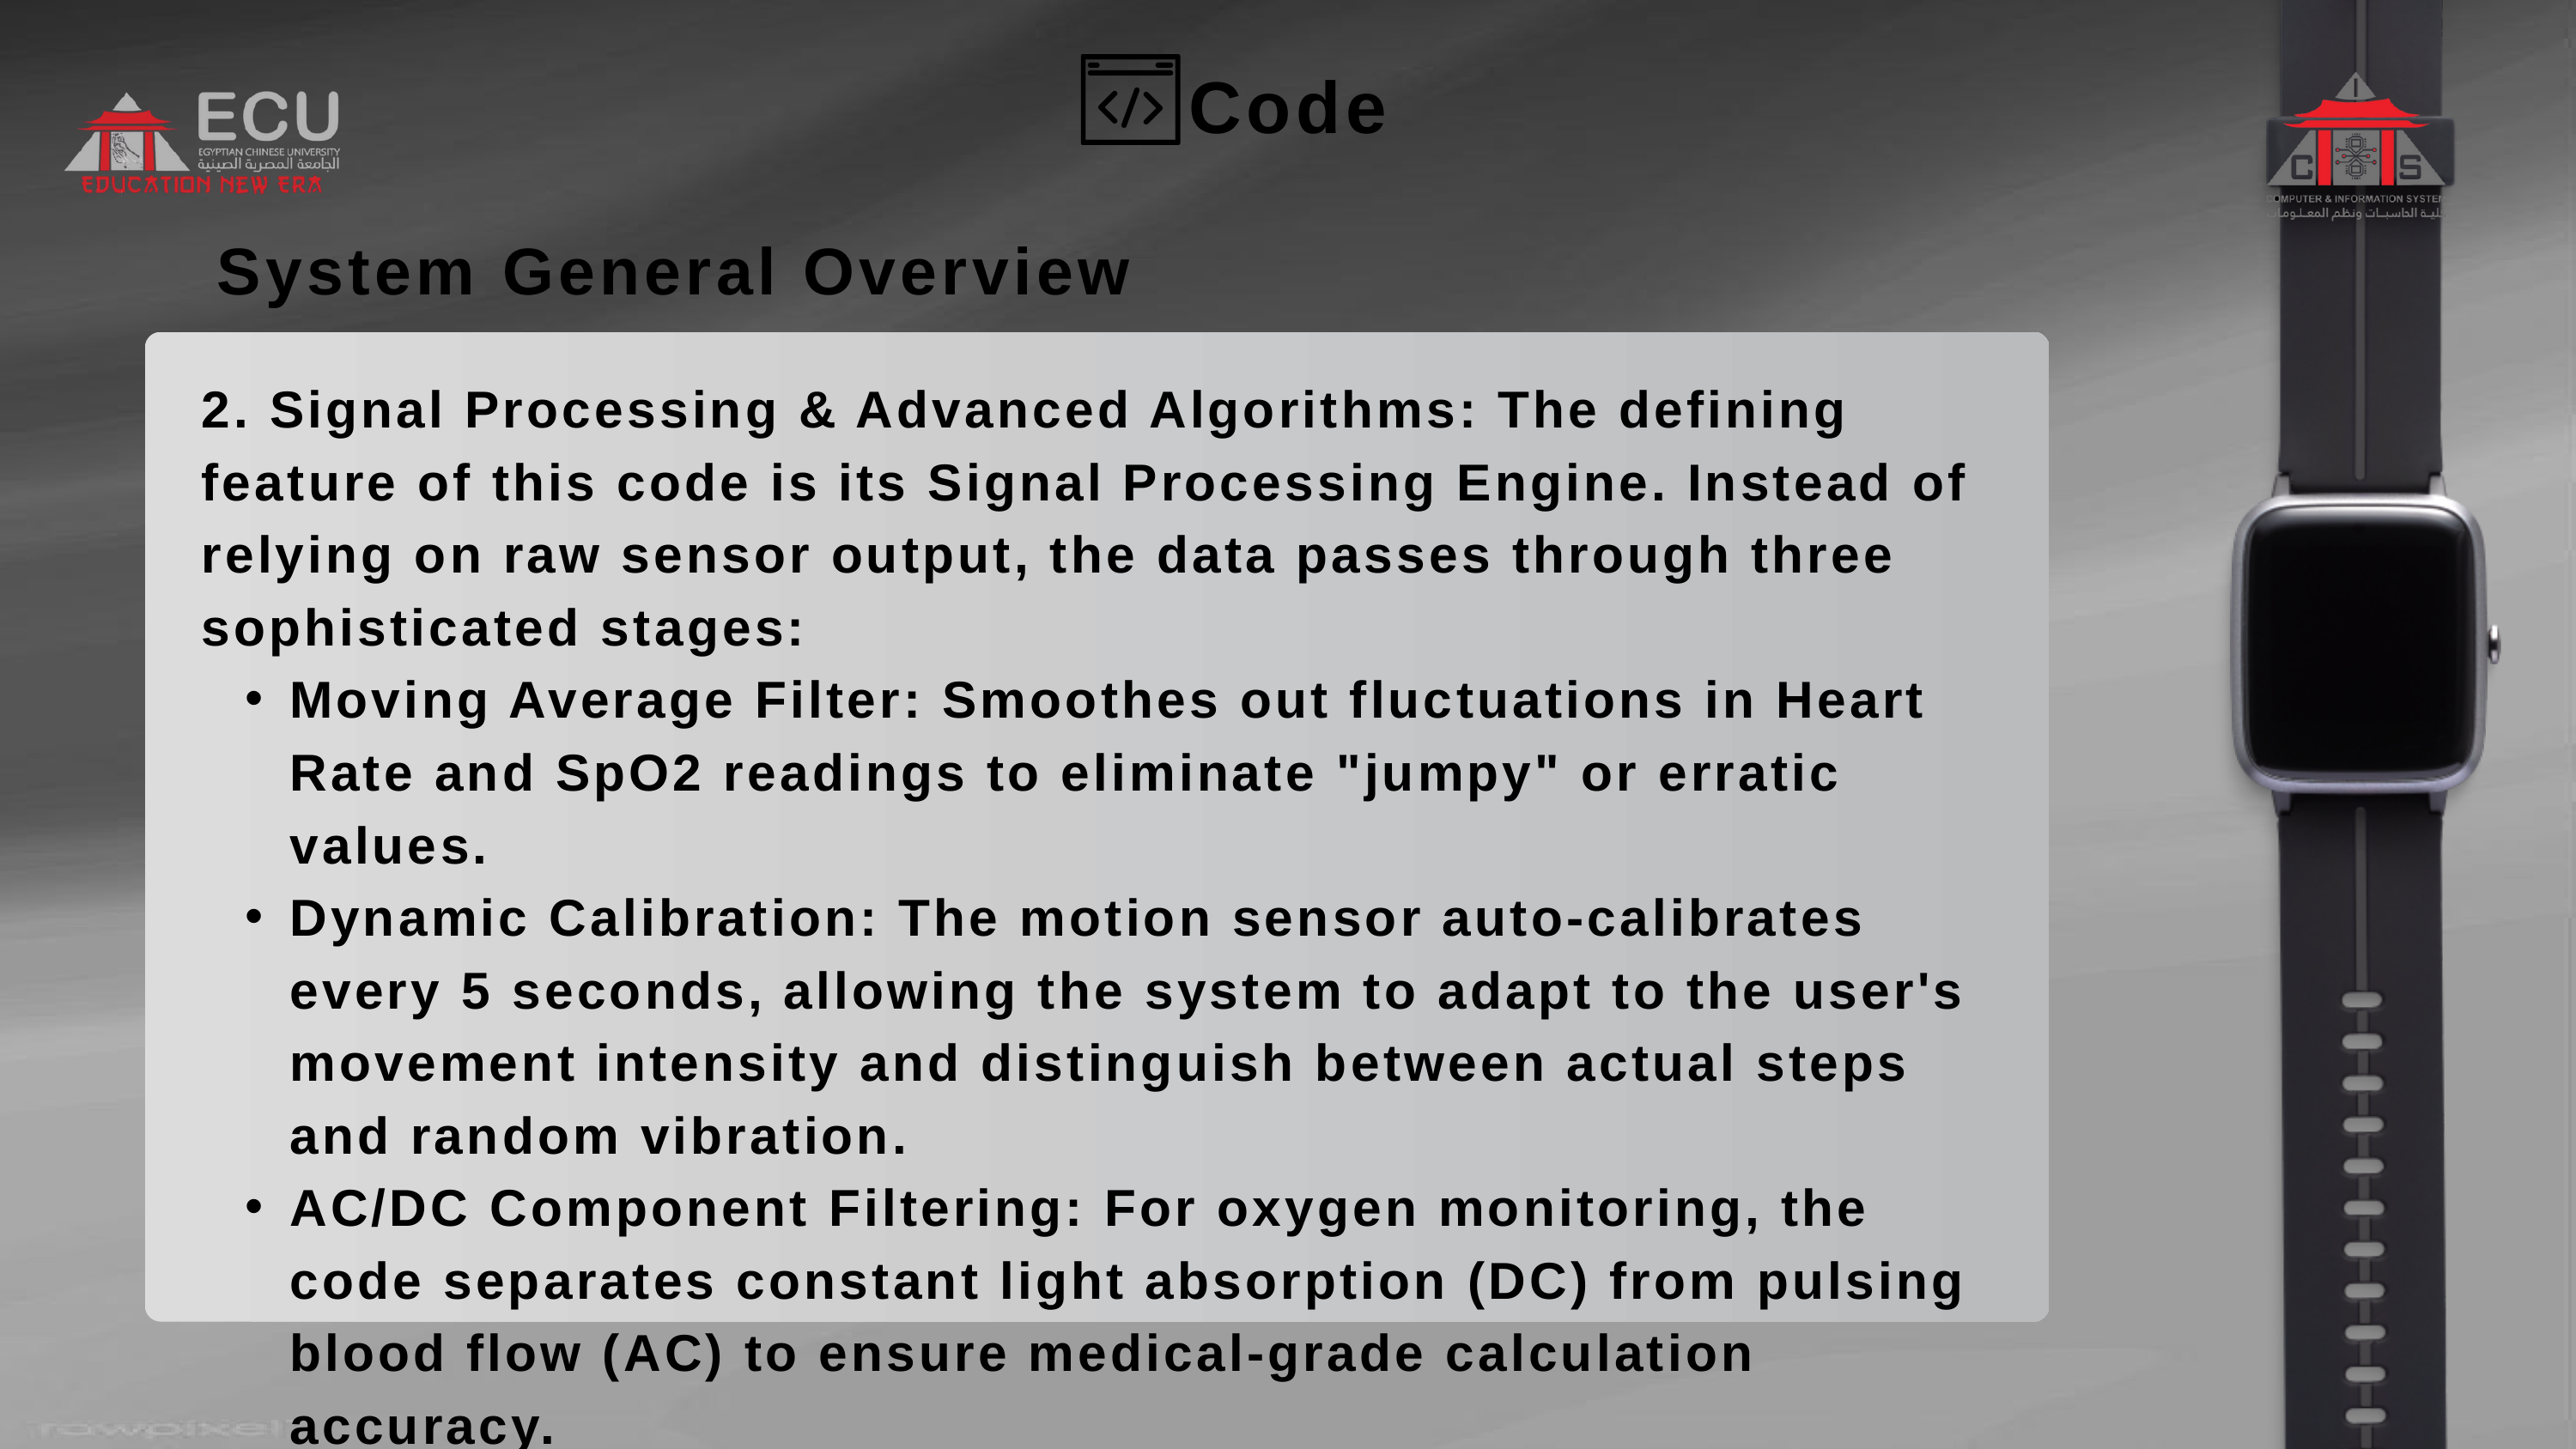

Code

System General Overview

2. Signal Processing & Advanced Algorithms: The defining feature of this code is its Signal Processing Engine. Instead of relying on raw sensor output, the data passes through three sophisticated stages:
Moving Average Filter: Smoothes out fluctuations in Heart Rate and SpO2 readings to eliminate "jumpy" or erratic values.
Dynamic Calibration: The motion sensor auto-calibrates every 5 seconds, allowing the system to adapt to the user's movement intensity and distinguish between actual steps and random vibration.
AC/DC Component Filtering: For oxygen monitoring, the code separates constant light absorption (DC) from pulsing blood flow (AC) to ensure medical-grade calculation accuracy.